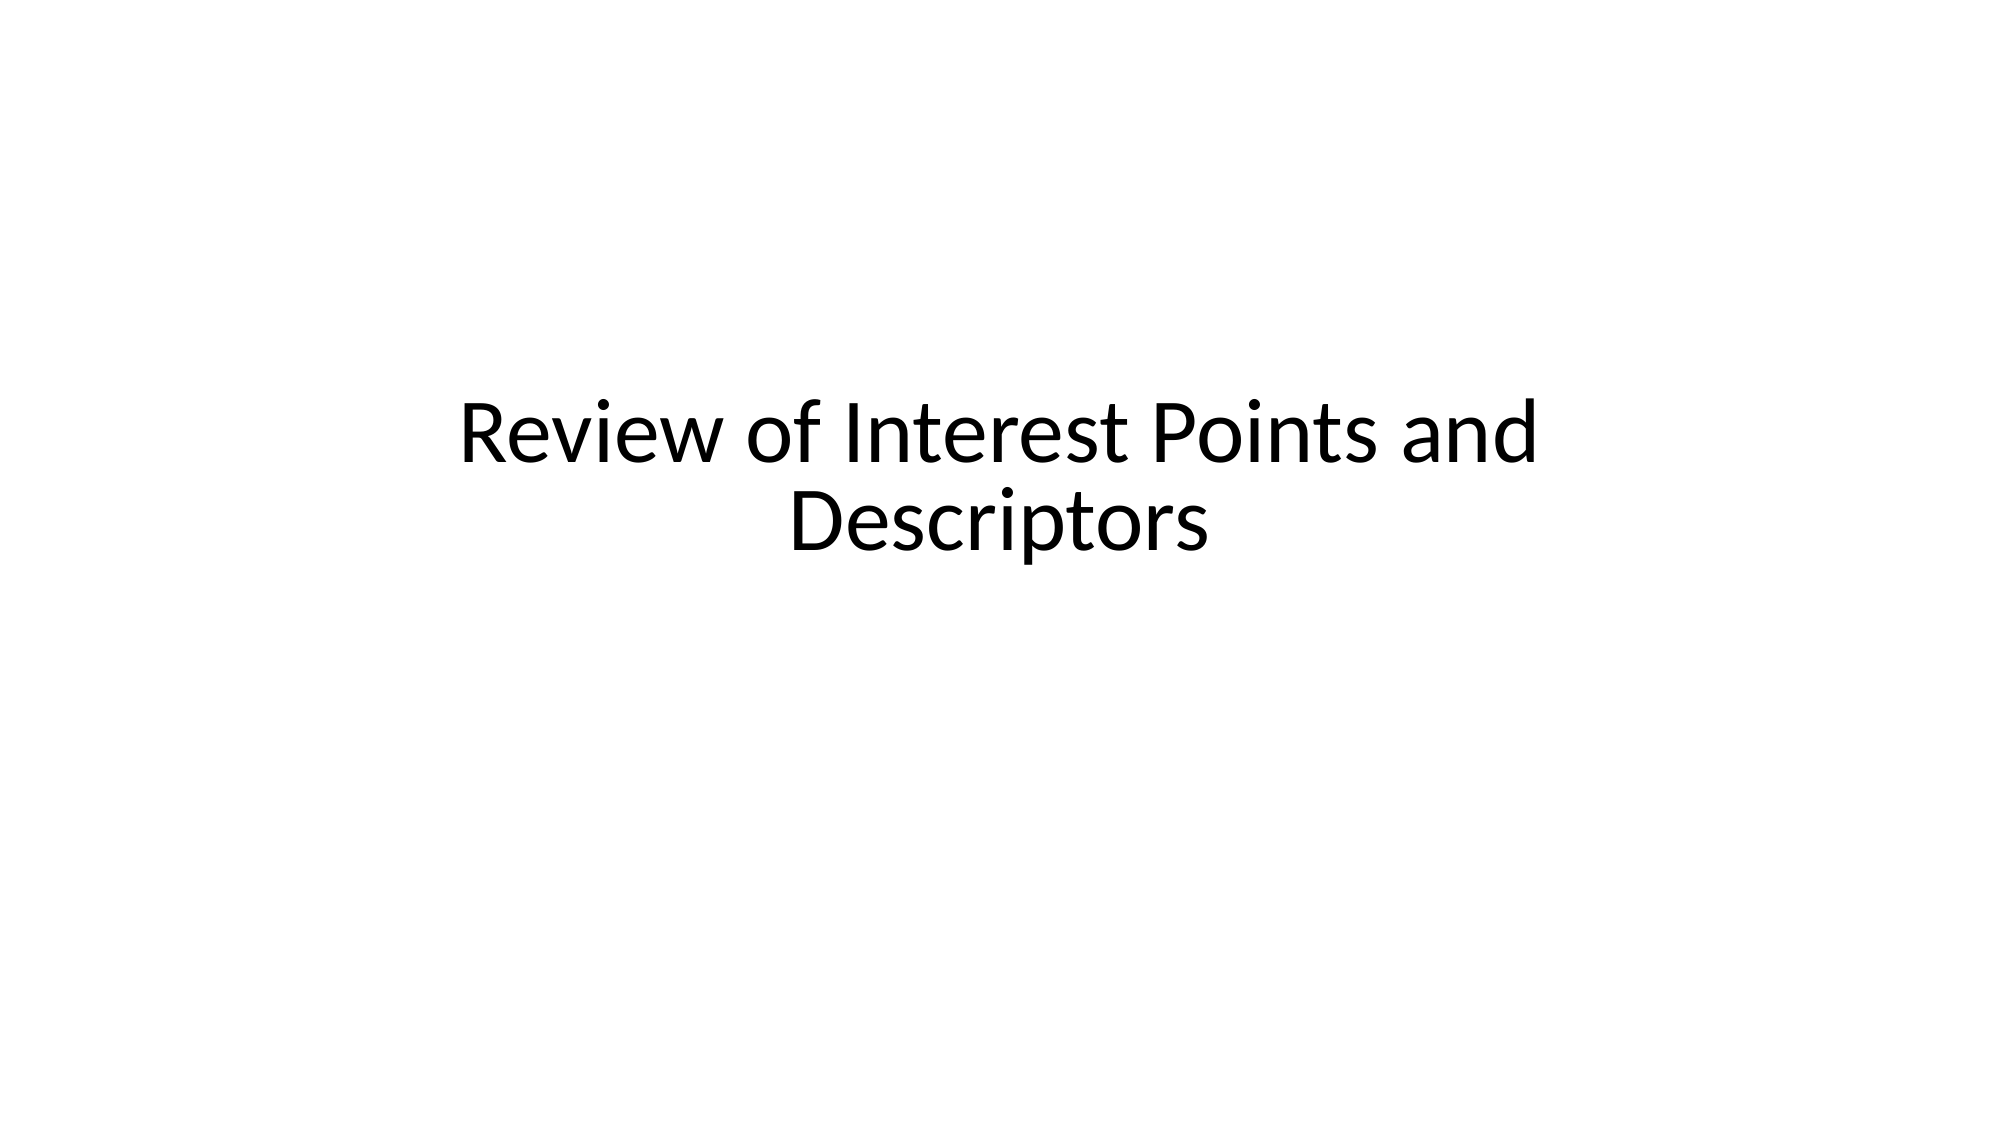

# Review of Interest Points and Descriptors